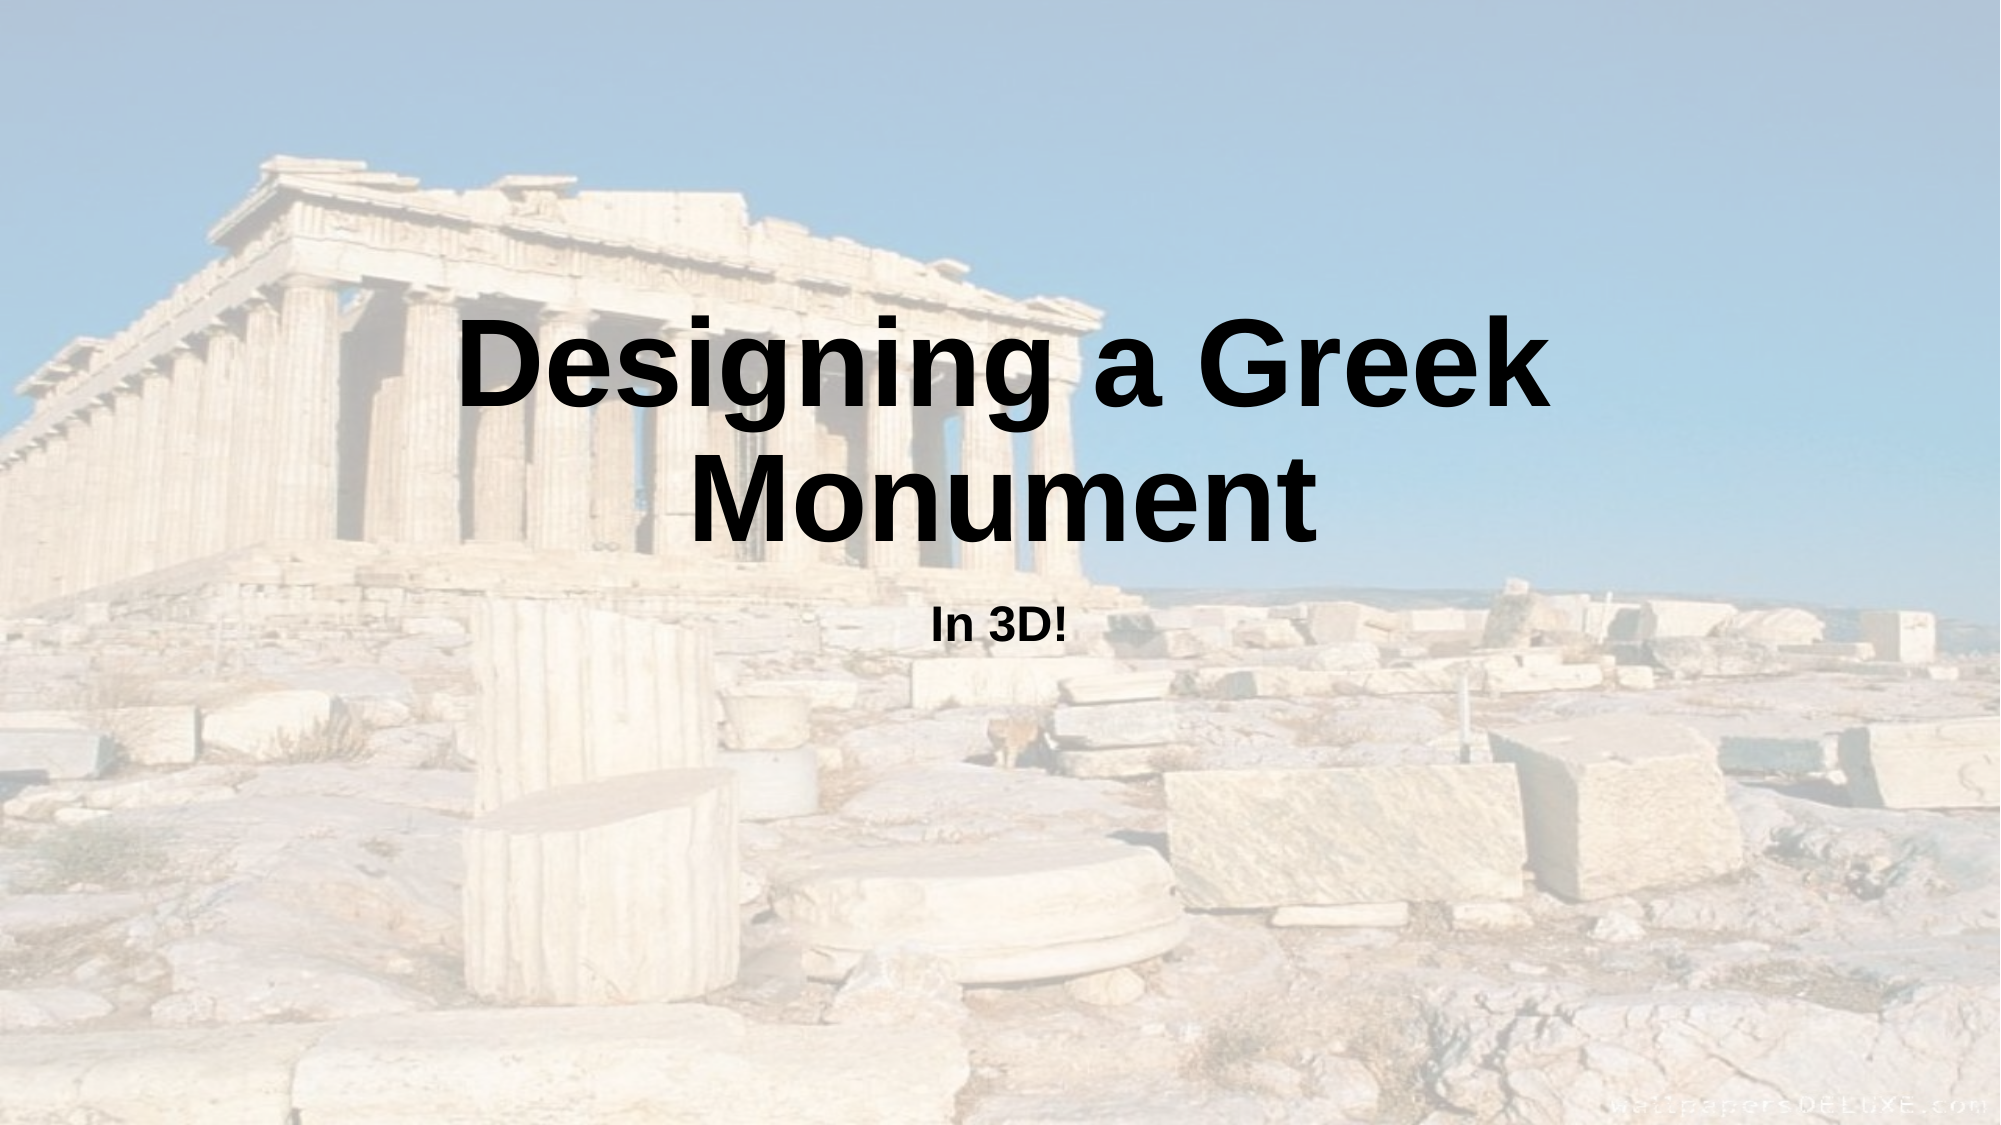

# Designing a Greek Monument
In 3D!